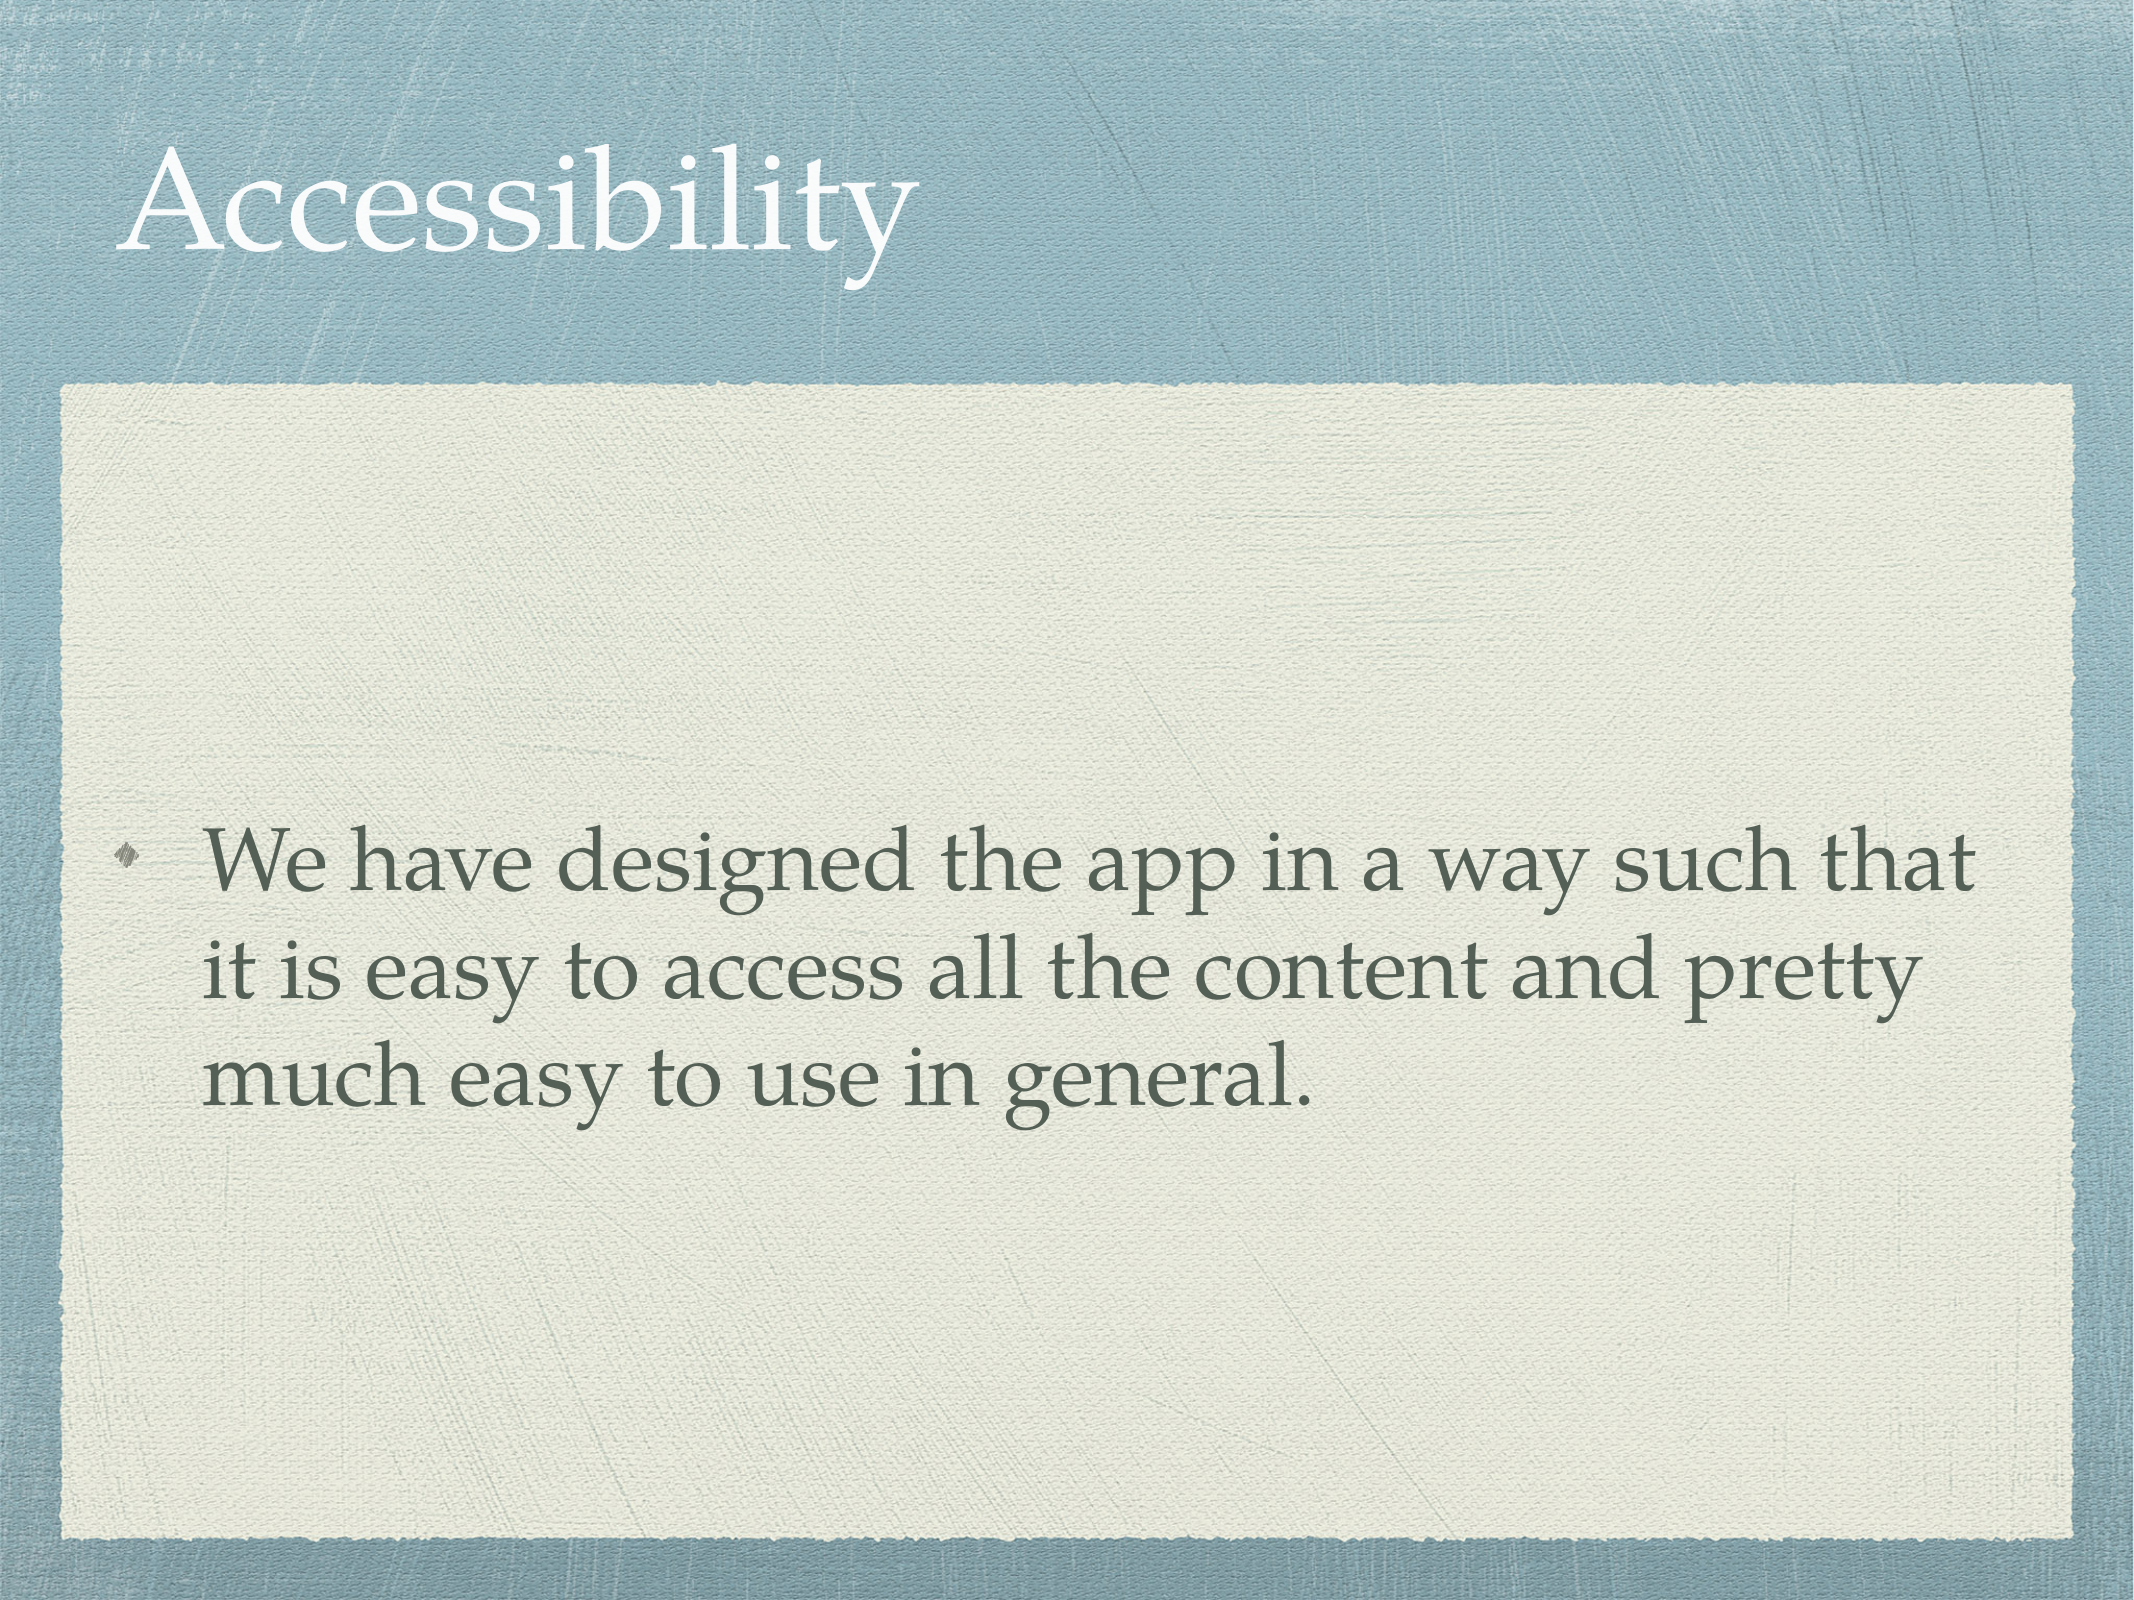

# Accessibility
We have designed the app in a way such that it is easy to access all the content and pretty much easy to use in general.